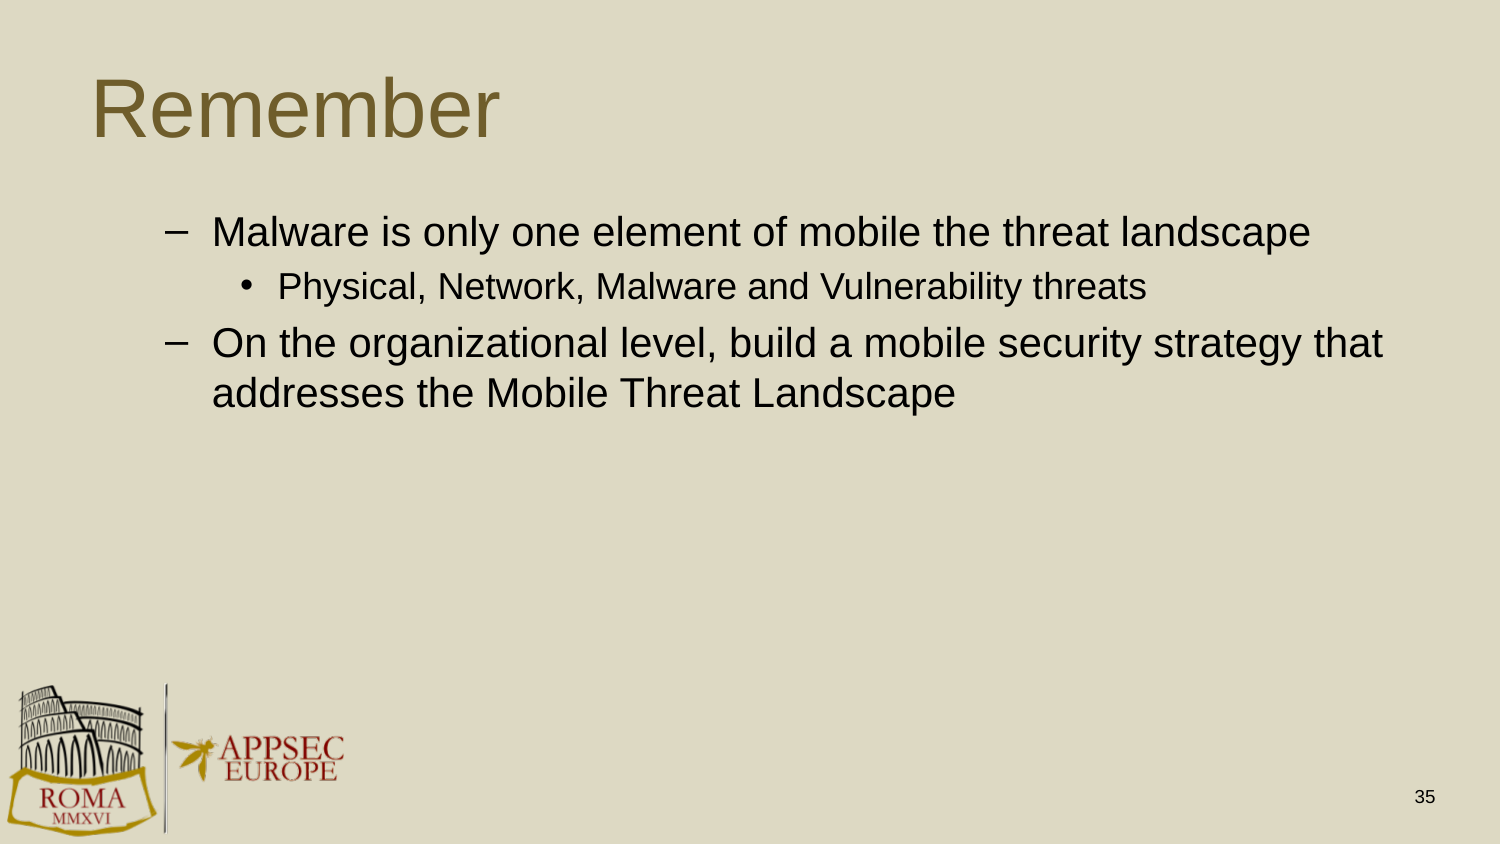

# Remember
Malware is only one element of mobile the threat landscape
Physical, Network, Malware and Vulnerability threats
On the organizational level, build a mobile security strategy that addresses the Mobile Threat Landscape
35